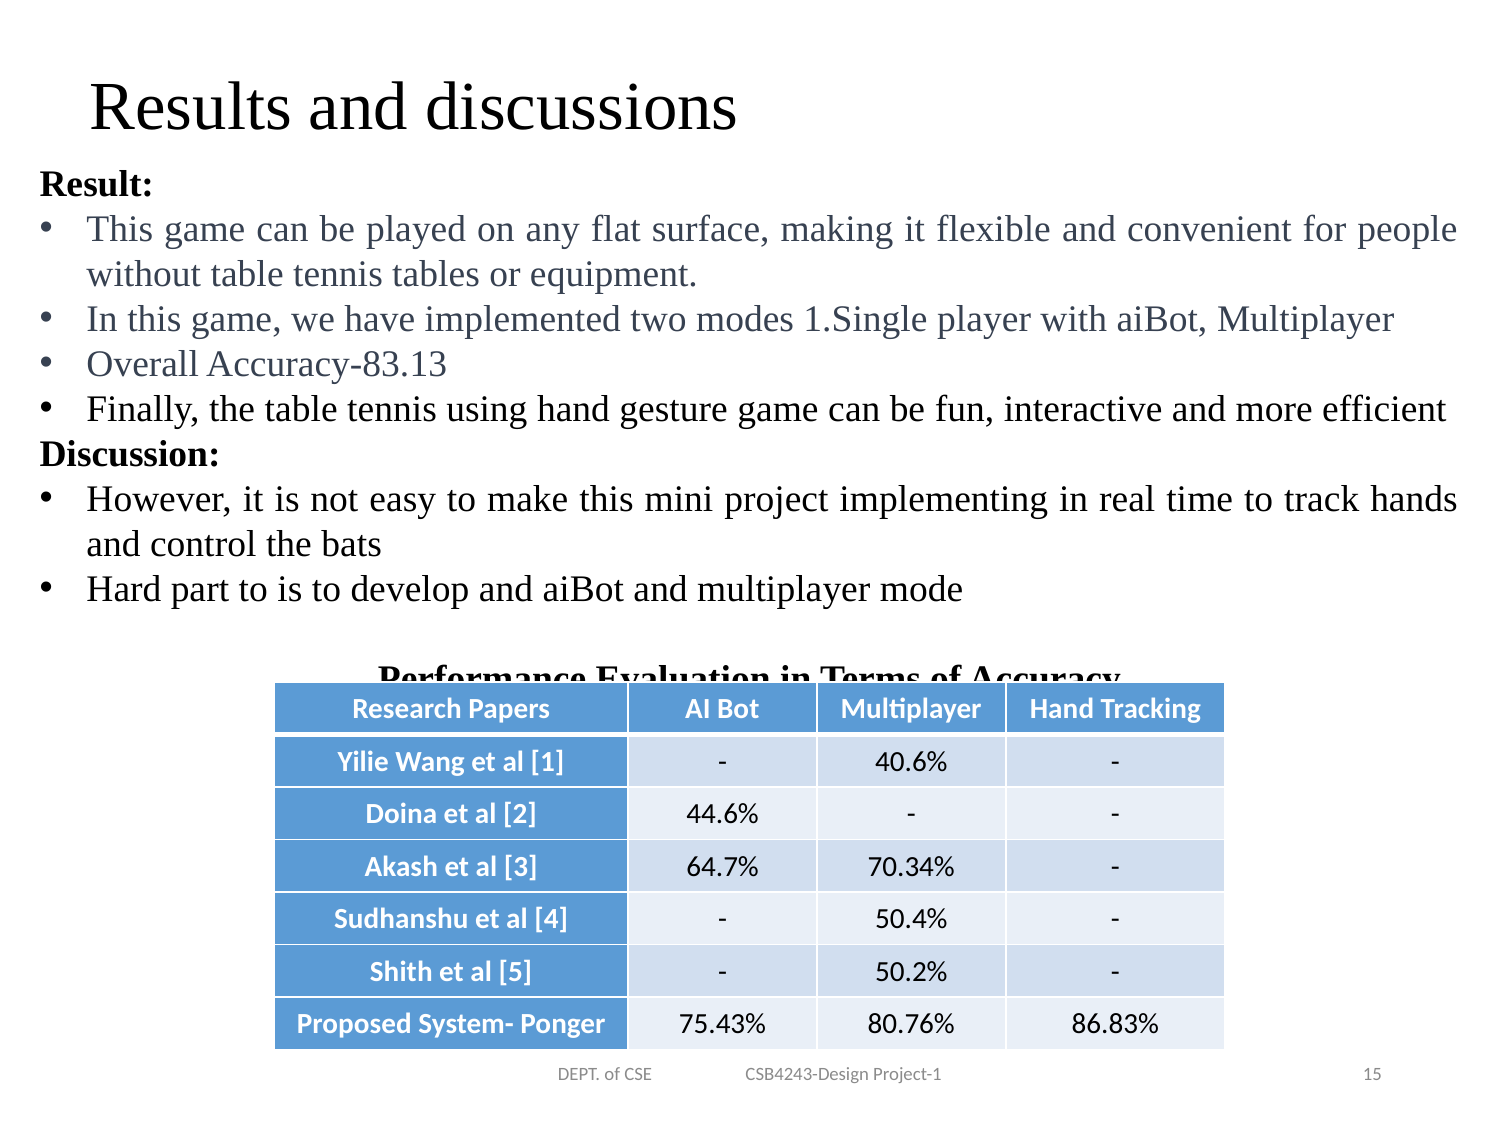

Results and discussions
Result:
This game can be played on any flat surface, making it flexible and convenient for people without table tennis tables or equipment.
In this game, we have implemented two modes 1.Single player with aiBot, Multiplayer
Overall Accuracy-83.13
Finally, the table tennis using hand gesture game can be fun, interactive and more efficient
Discussion:
However, it is not easy to make this mini project implementing in real time to track hands and control the bats
Hard part to is to develop and aiBot and multiplayer mode
Performance Evaluation in Terms of Accuracy
| Research Papers | AI Bot | Multiplayer | Hand Tracking |
| --- | --- | --- | --- |
| Yilie Wang et al [1] | - | 40.6% | - |
| Doina et al [2] | 44.6% | - | - |
| Akash et al [3] | 64.7% | 70.34% | - |
| Sudhanshu et al [4] | - | 50.4% | - |
| Shith et al [5] | - | 50.2% | - |
| Proposed System- Ponger | 75.43% | 80.76% | 86.83% |
DEPT. of CSE                      CSB4243-Design Project-1
15